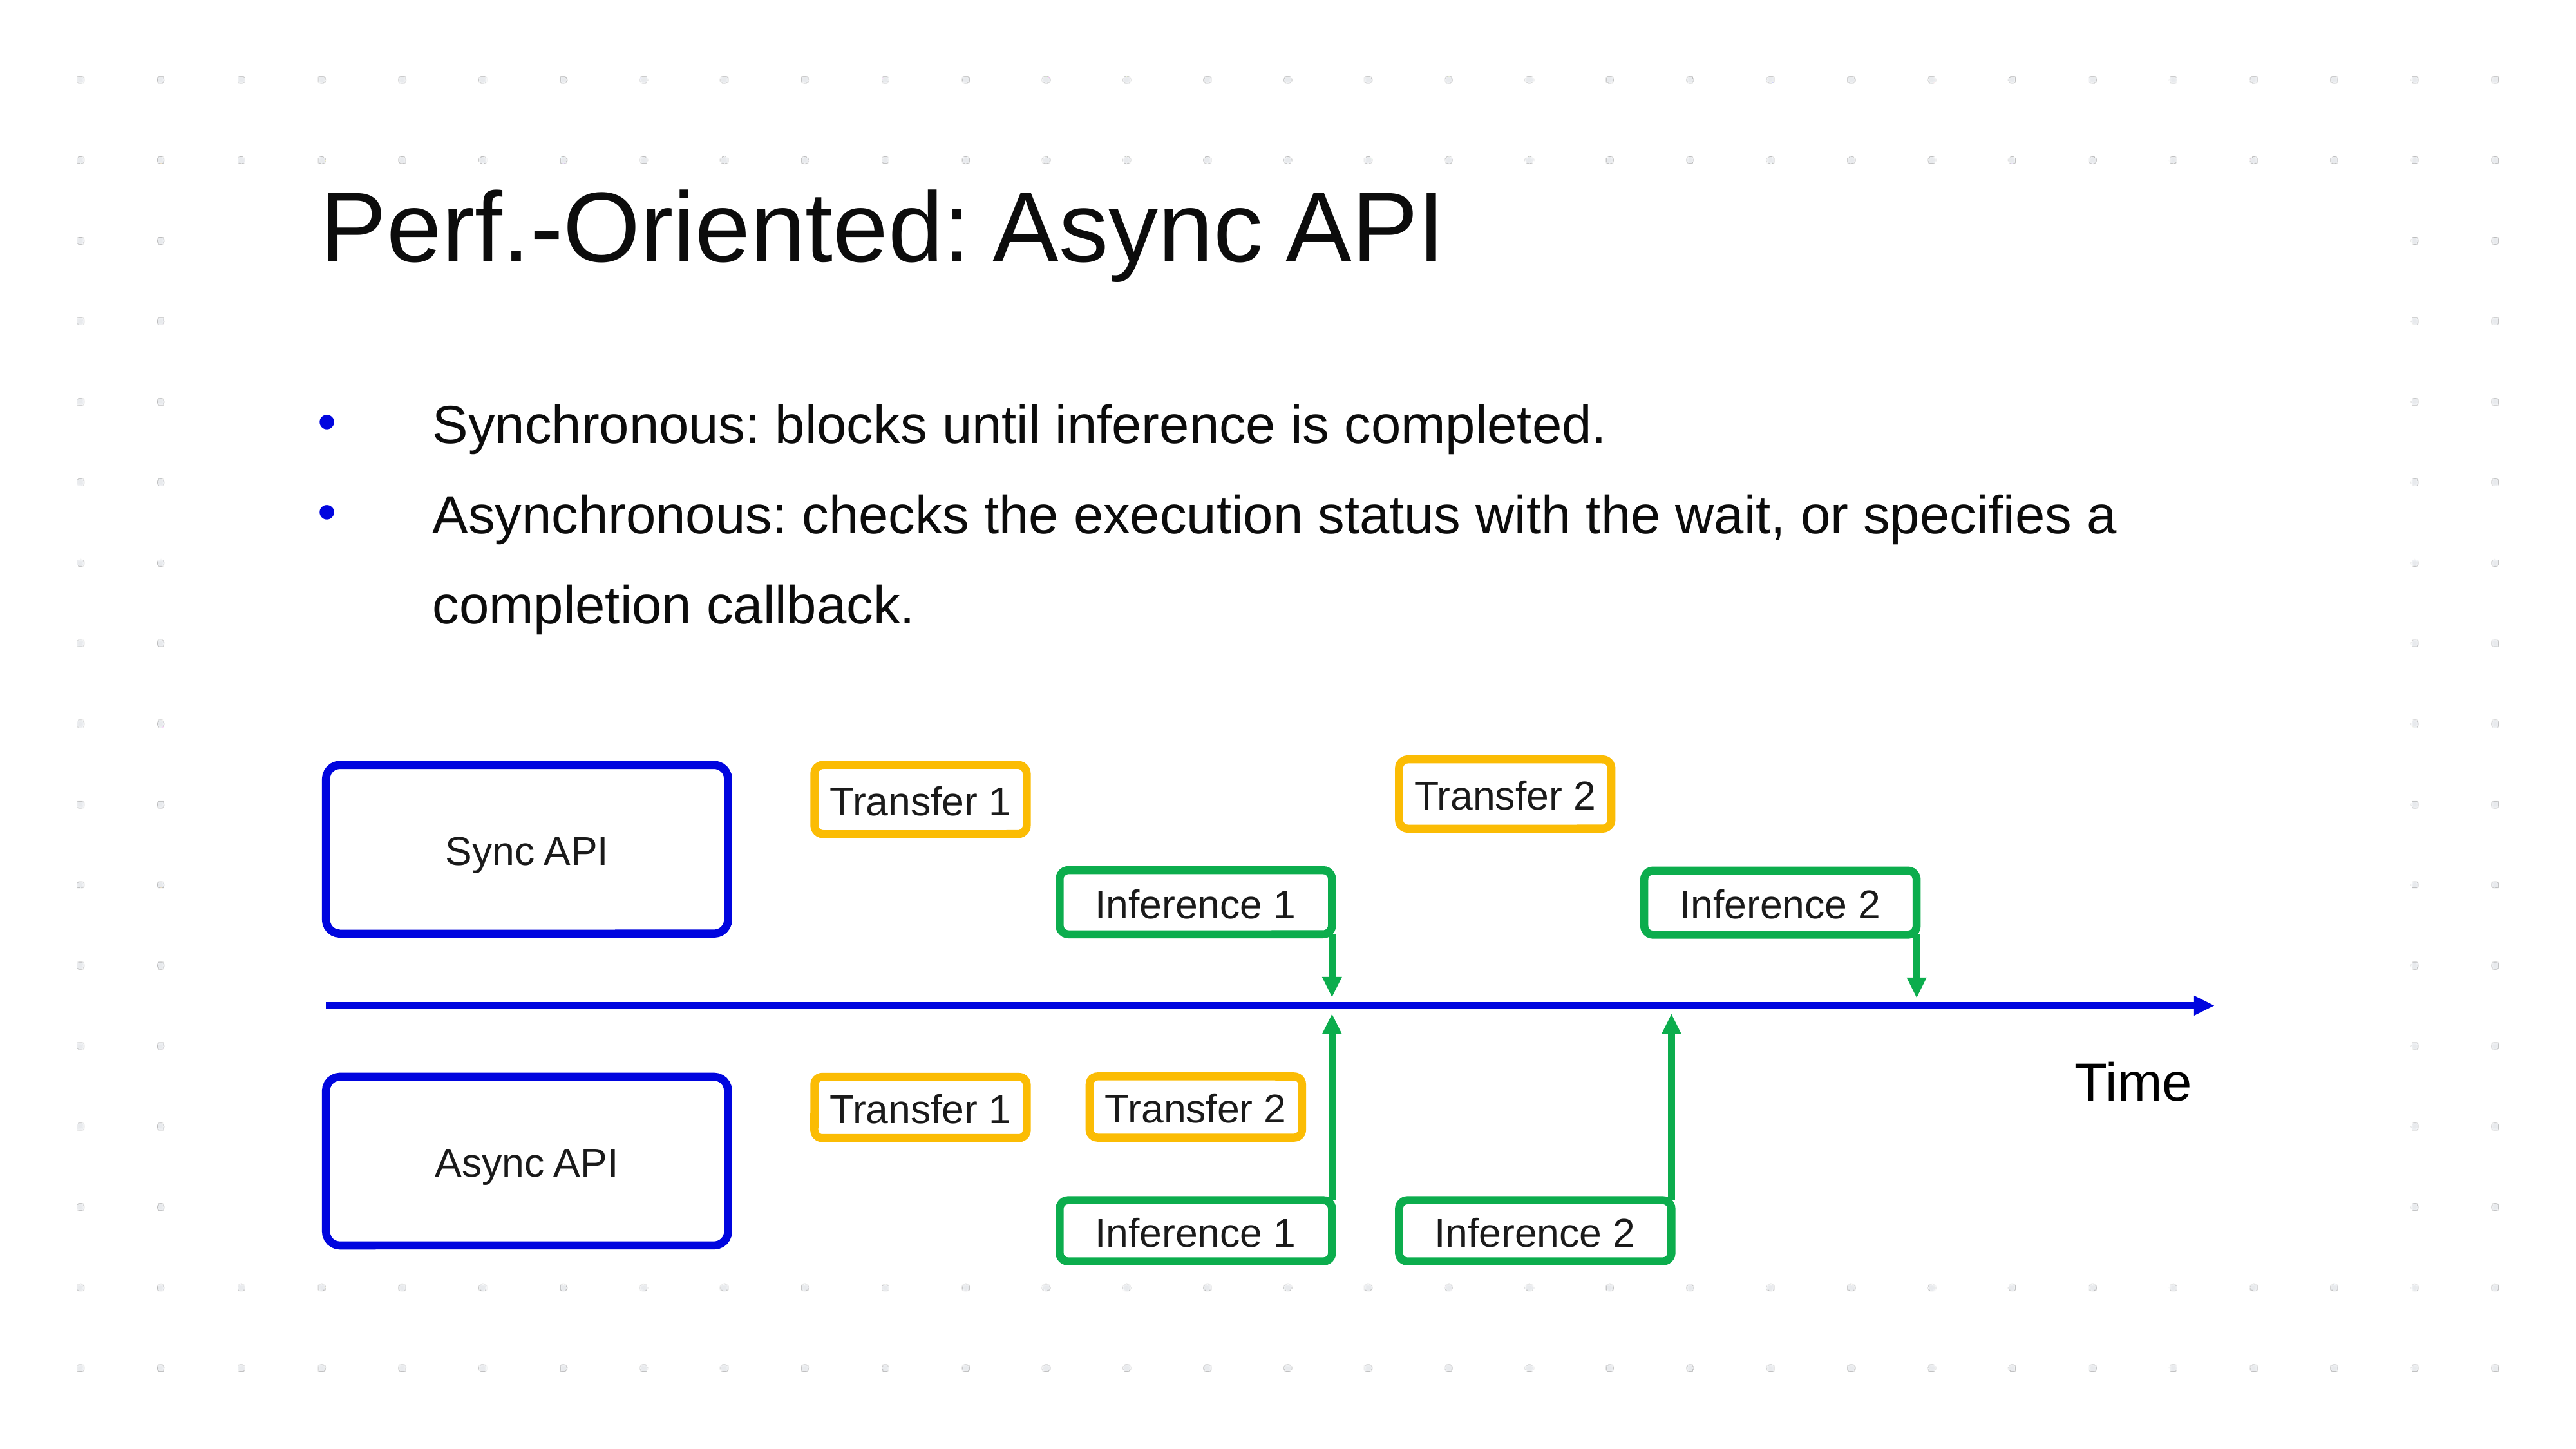

Perf.-Oriented: Async API
Synchronous: blocks until inference is completed.
Asynchronous: checks the execution status with the wait, or specifies a completion callback.

Transfer 2
Sync API
Transfer 1
Inference 1
Inference 2
Time
Transfer 2
Async API
Transfer 1
Inference 1
Inference 2